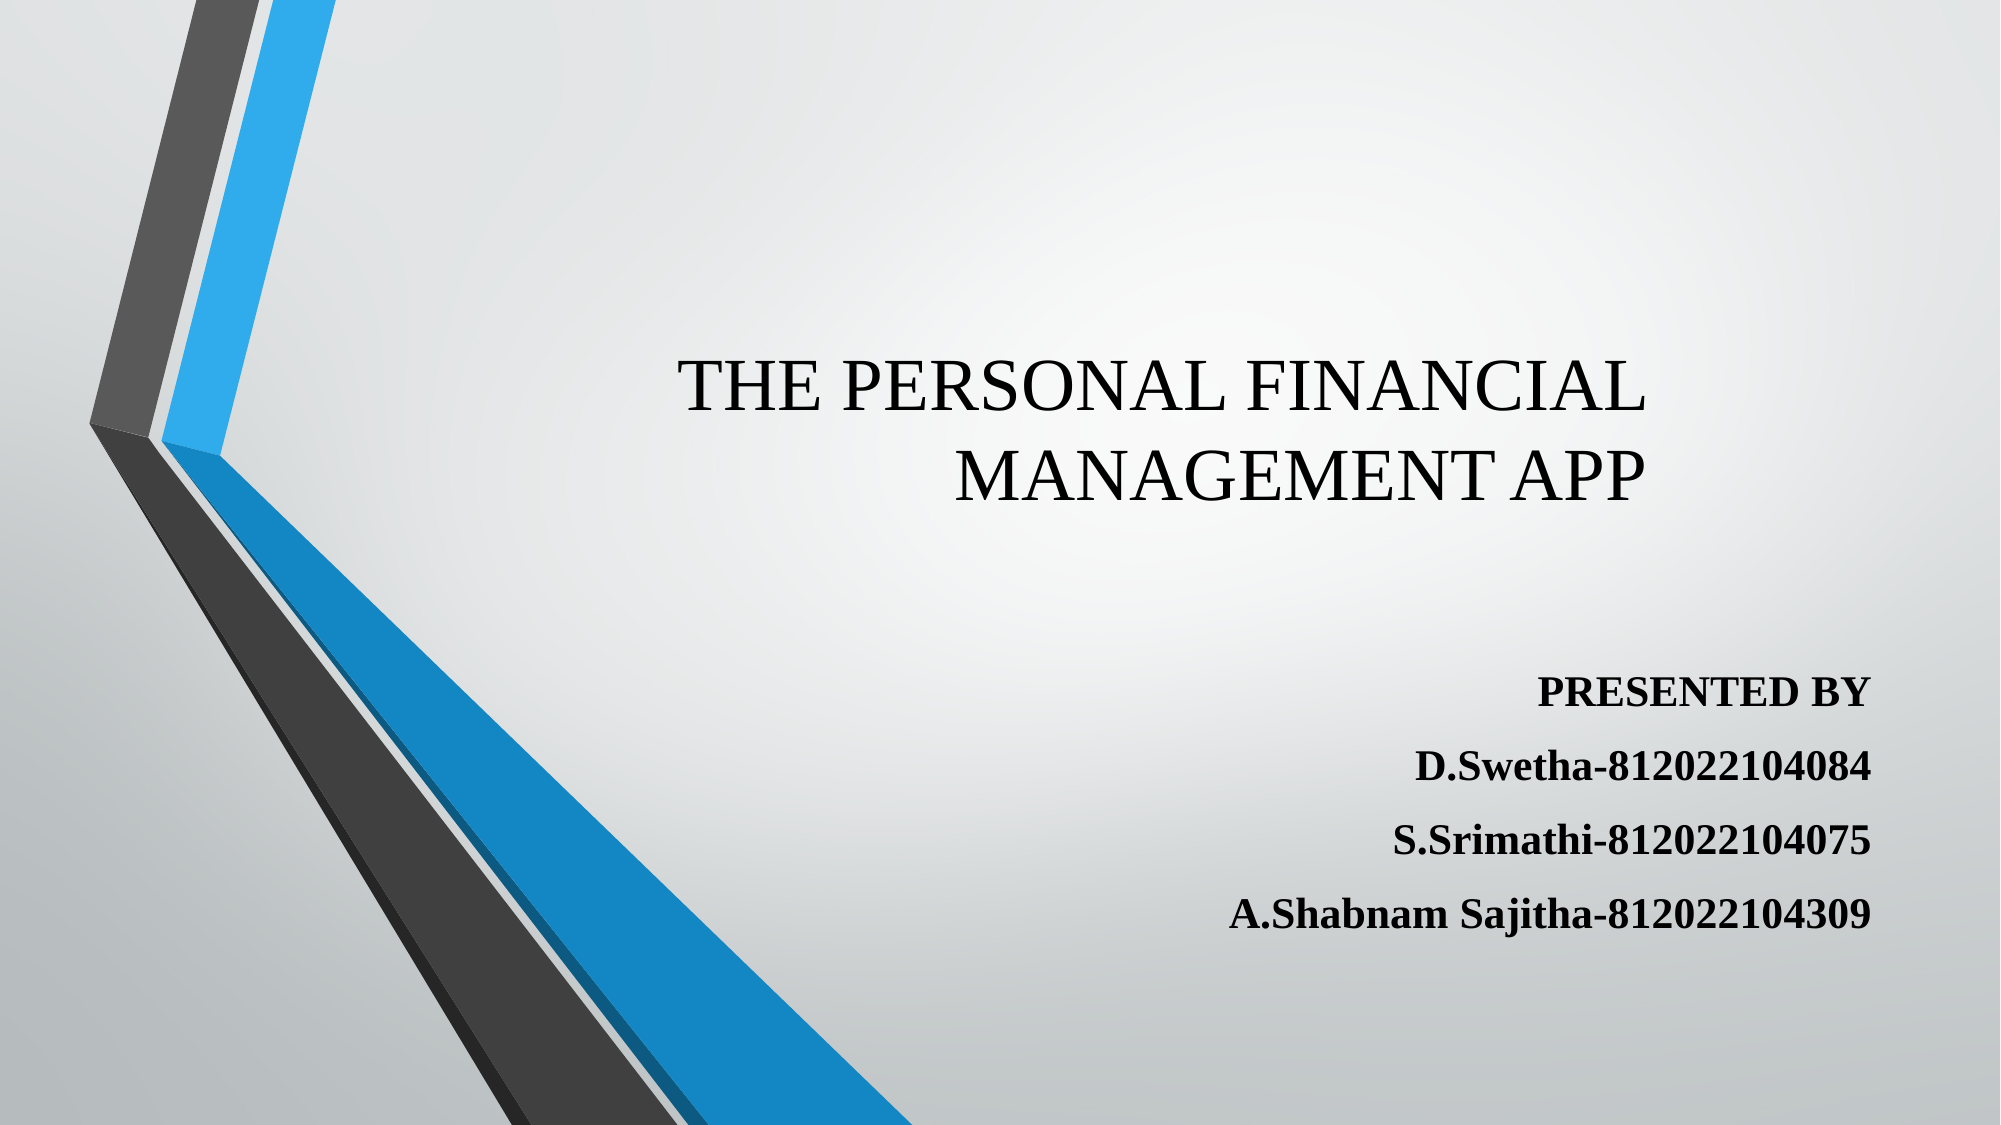

# THE PERSONAL FINANCIAL MANAGEMENT APP
PRESENTED BY
D.Swetha-812022104084
S.Srimathi-812022104075
 A.Shabnam Sajitha-812022104309